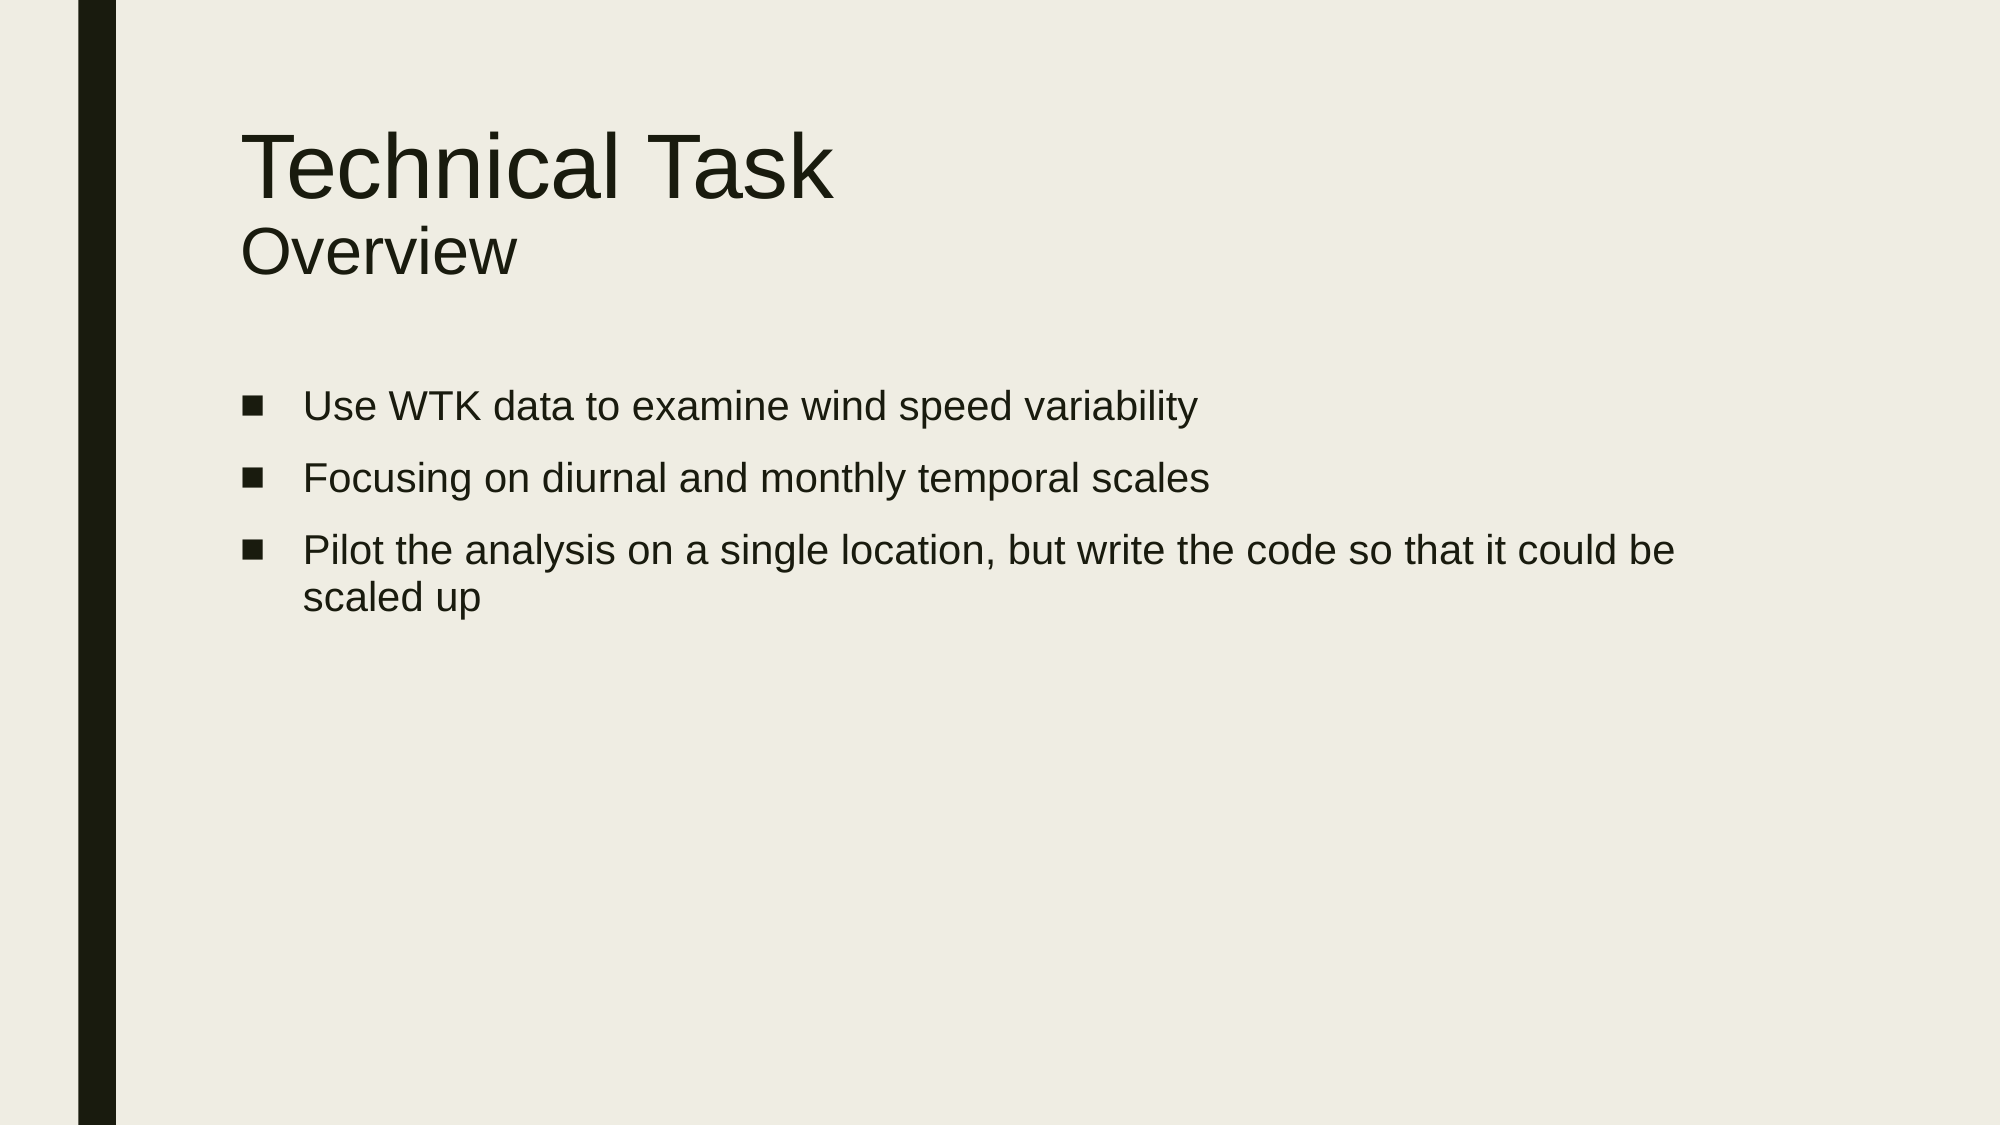

# Technical Task Overview
Use WTK data to examine wind speed variability
Focusing on diurnal and monthly temporal scales
Pilot the analysis on a single location, but write the code so that it could be scaled up